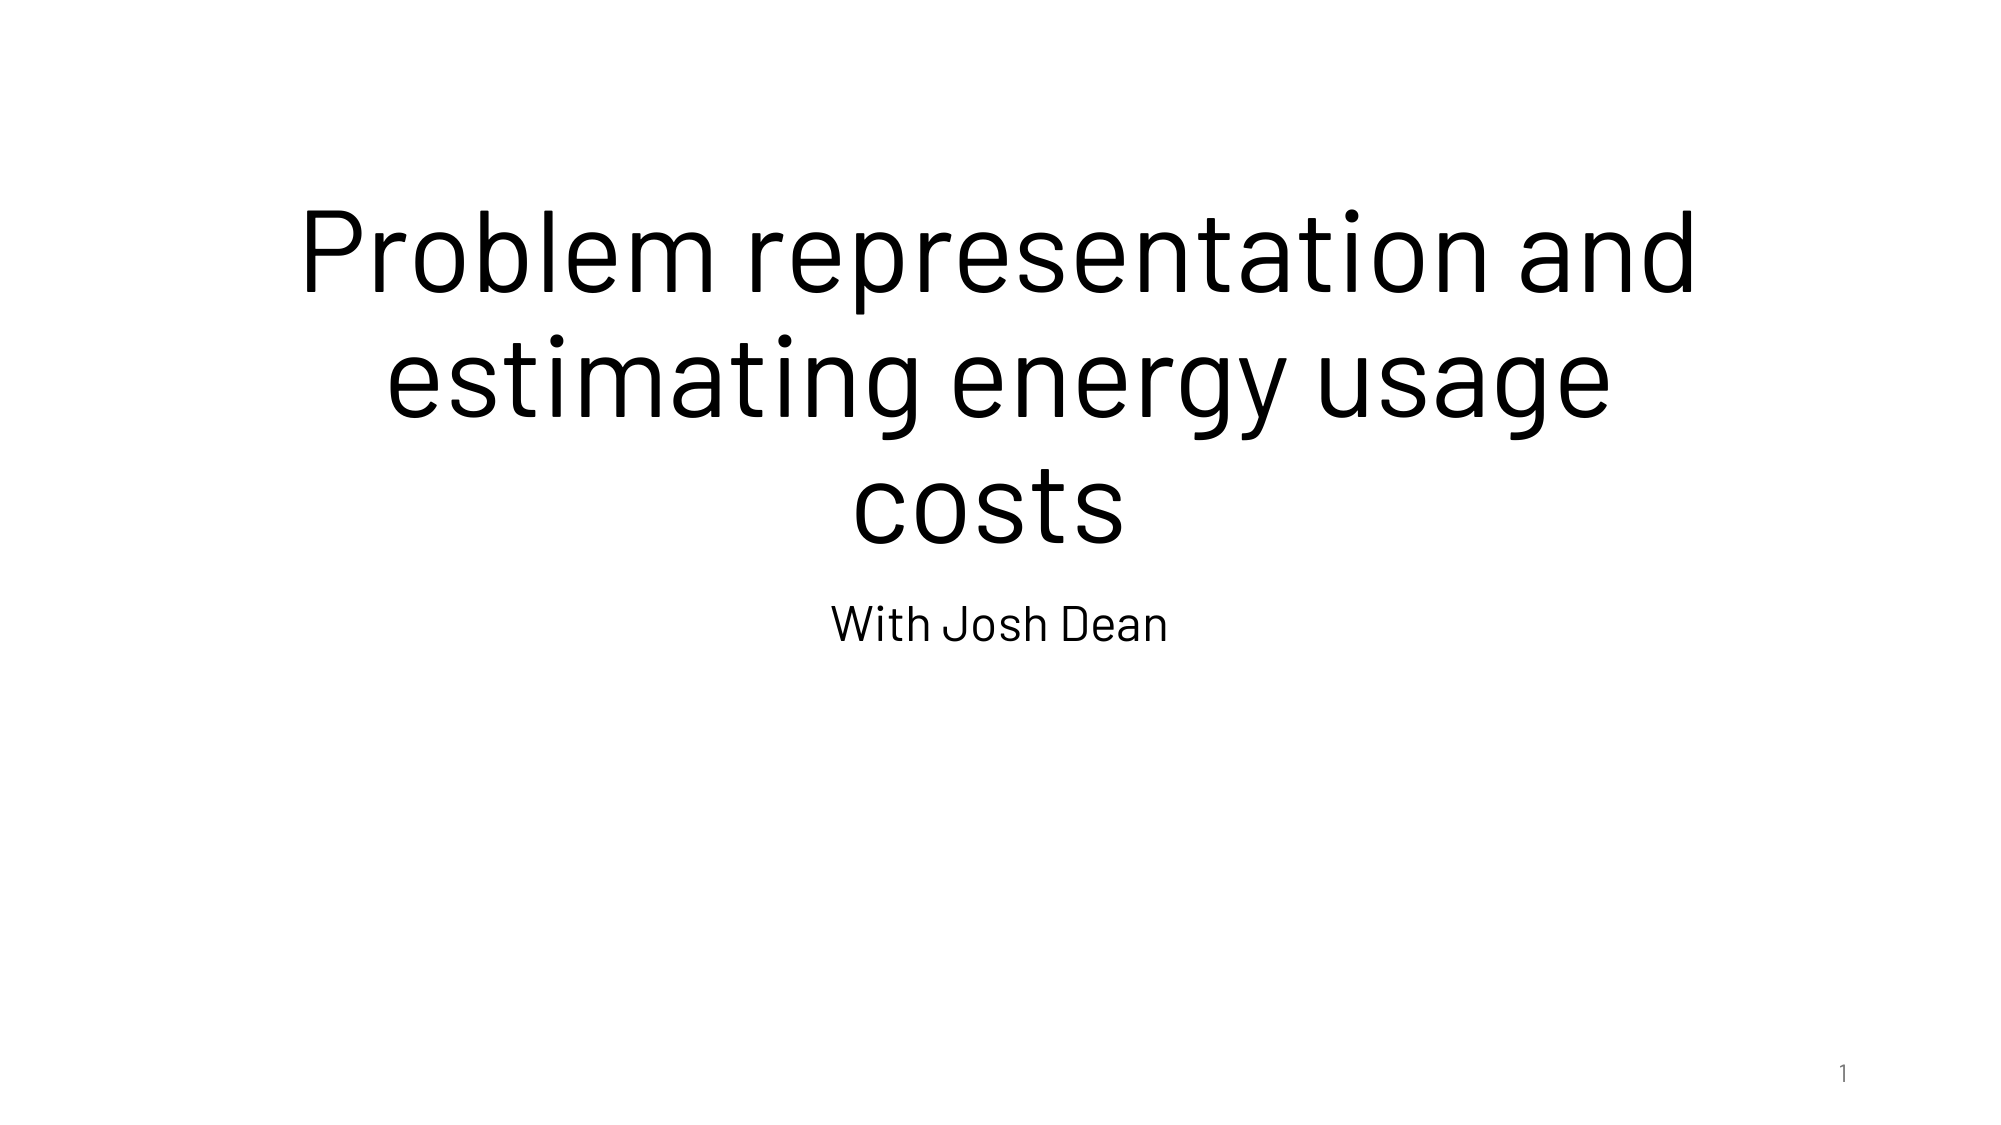

# Problem representation and estimating energy usage costs
With Josh Dean
1